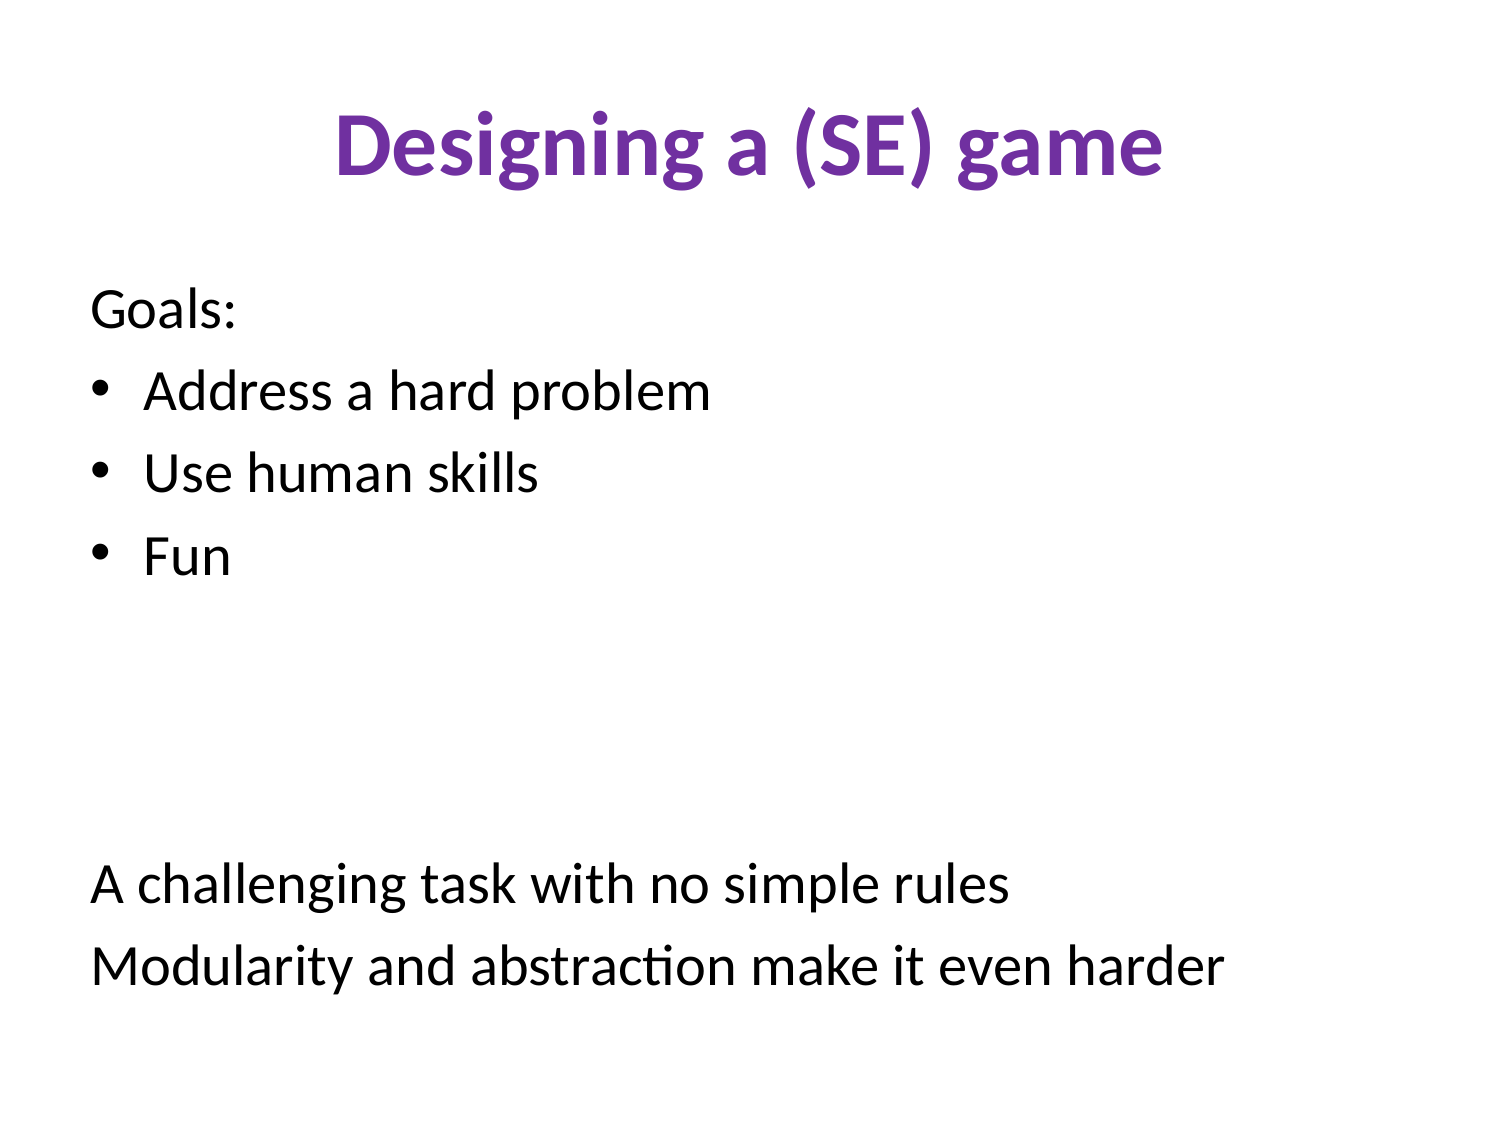

# Designing a (SE) game
Goals:
Address a hard problem
Use human skills
Fun

A challenging task with no simple rules
Modularity and abstraction make it even harder